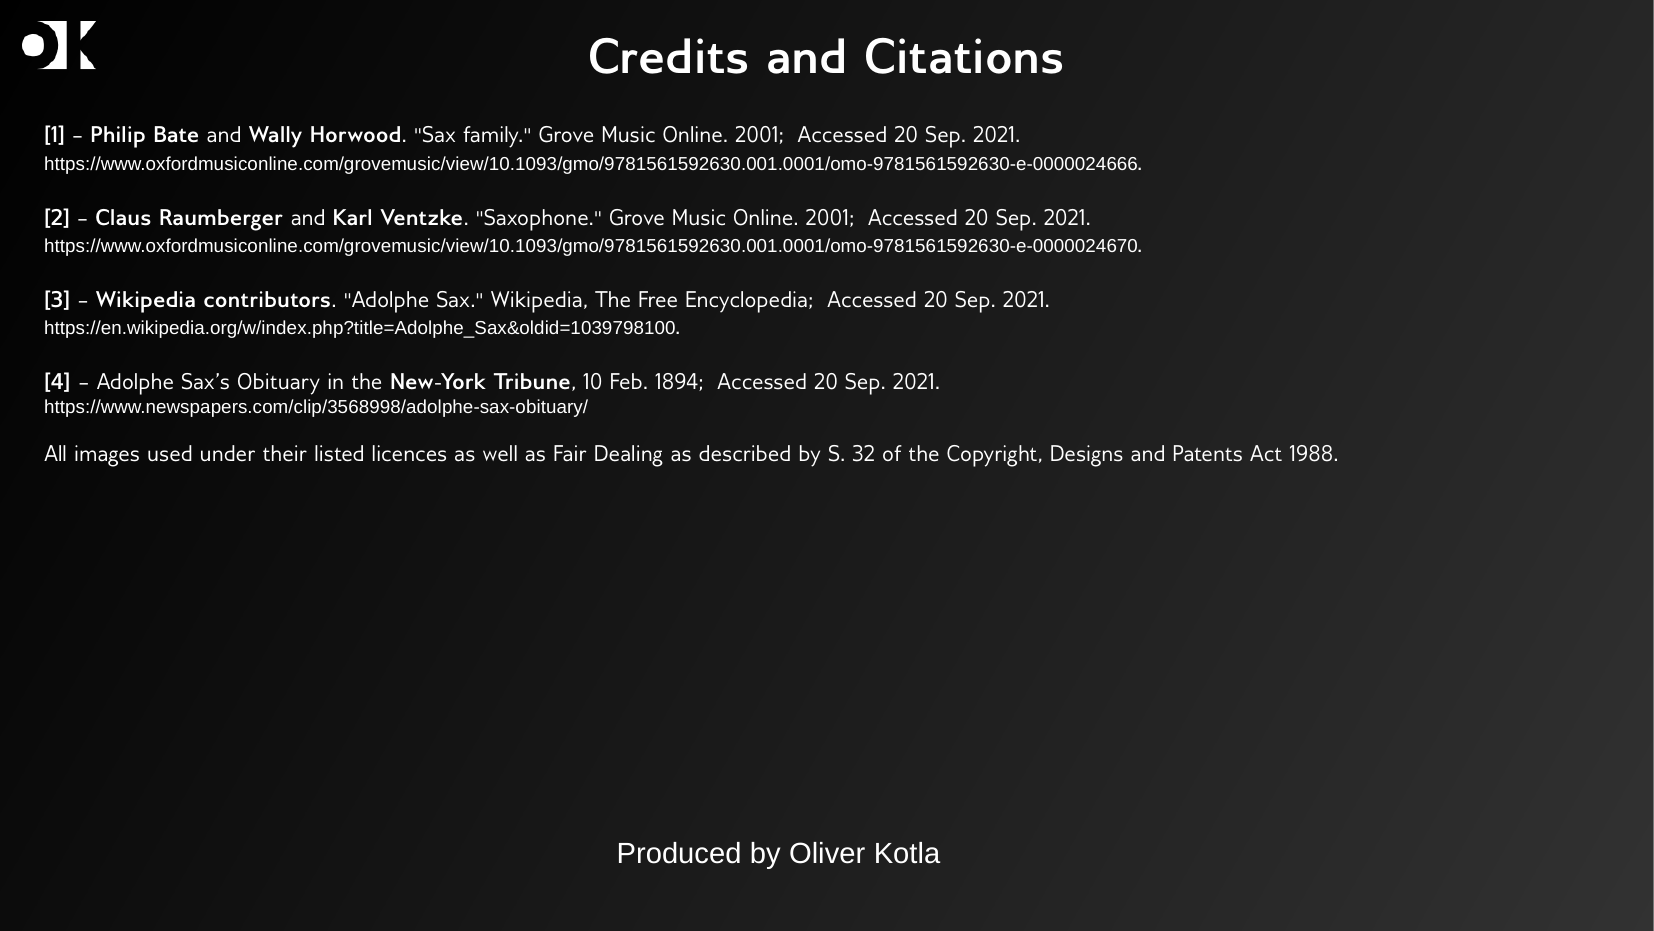

Credits and Citations
[1] – Philip Bate and Wally Horwood. "Sax family." Grove Music Online. 2001;  Accessed 20 Sep. 2021. https://www.oxfordmusiconline.com/grovemusic/view/10.1093/gmo/9781561592630.001.0001/omo-9781561592630-e-0000024666.

[2] – Claus Raumberger and Karl Ventzke. "Saxophone." Grove Music Online. 2001;  Accessed 20 Sep. 2021. https://www.oxfordmusiconline.com/grovemusic/view/10.1093/gmo/9781561592630.001.0001/omo-9781561592630-e-0000024670.

[3] – Wikipedia contributors. "Adolphe Sax." Wikipedia, The Free Encyclopedia;  Accessed 20 Sep. 2021.
https://en.wikipedia.org/w/index.php?title=Adolphe_Sax&oldid=1039798100.

[4] – Adolphe Sax’s Obituary in the New-York Tribune, 10 Feb. 1894;  Accessed 20 Sep. 2021.
https://www.newspapers.com/clip/3568998/adolphe-sax-obituary/
All images used under their listed licences as well as Fair Dealing as described by S. 32 of the Copyright, Designs and Patents Act 1988.
Produced by Oliver Kotla